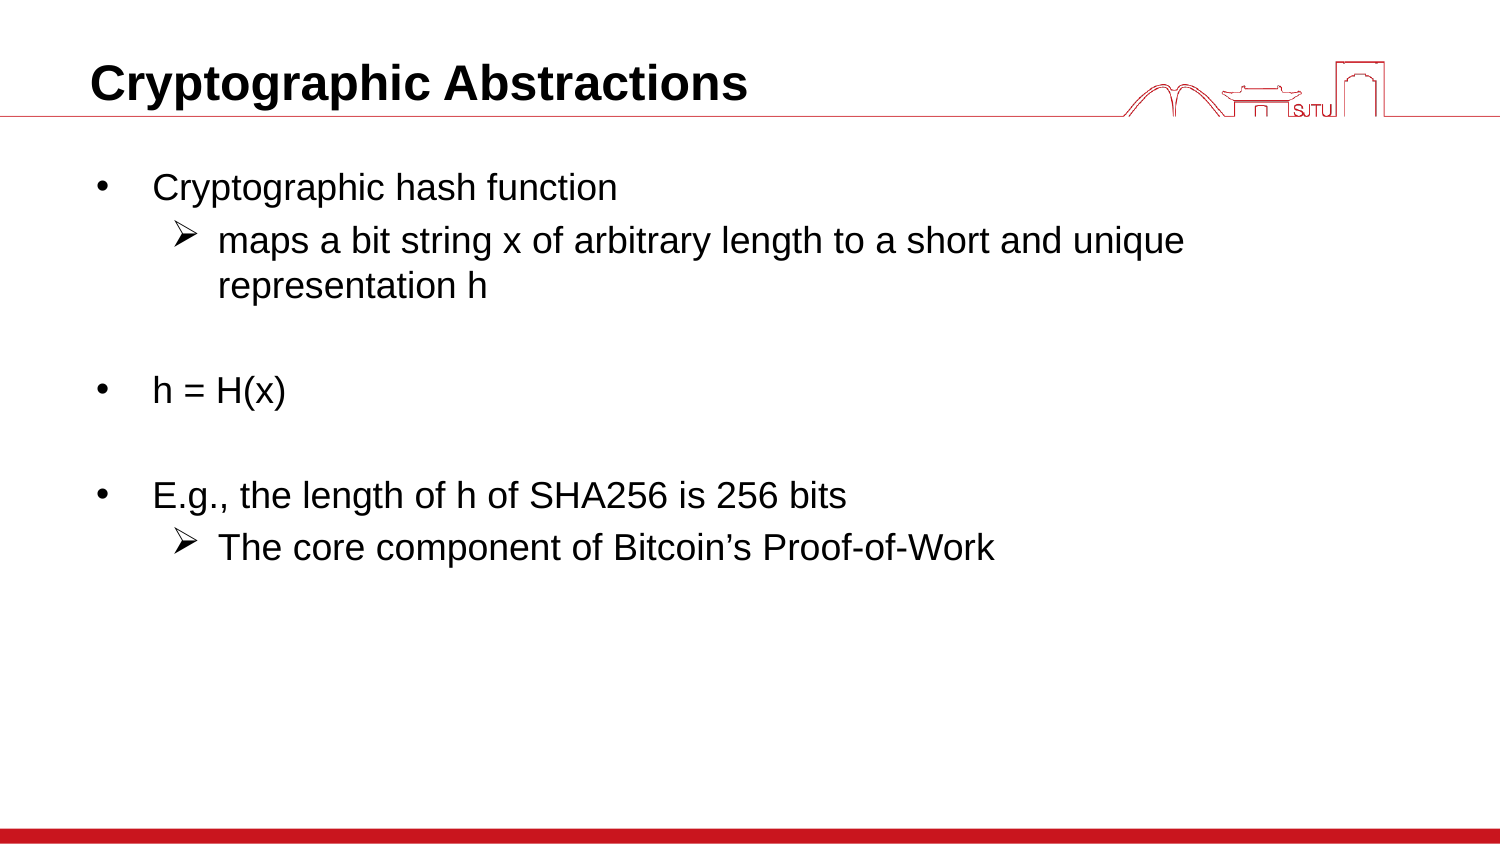

# Cryptographic Abstractions
Cryptographic hash function
maps a bit string x of arbitrary length to a short and unique representation h

h = H(x)

E.g., the length of h of SHA256 is 256 bits
The core component of Bitcoin’s Proof-of-Work